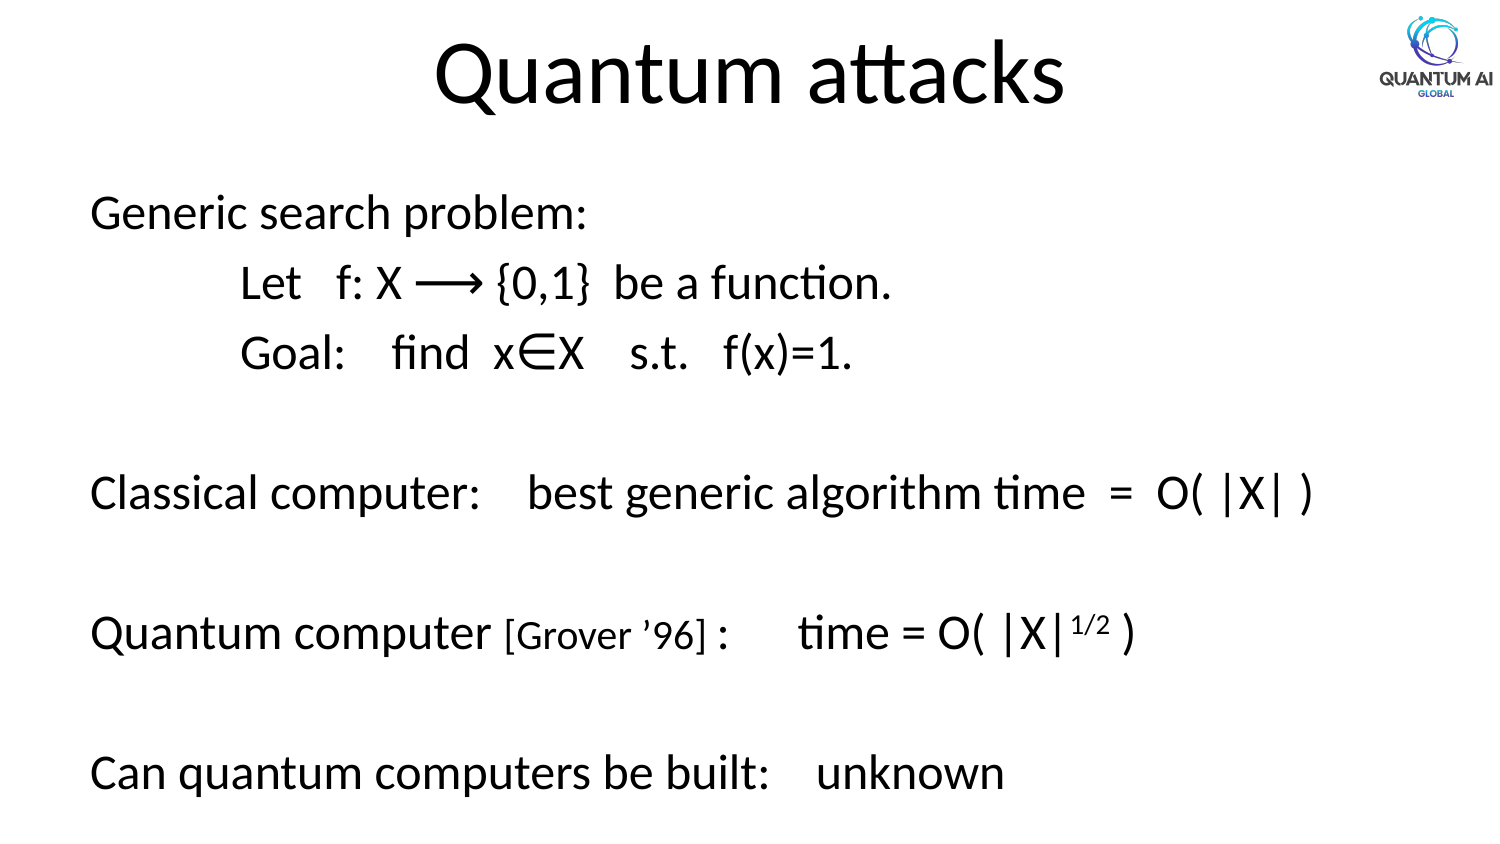

# Quantum attacks
Generic search problem:
	Let   f: X ⟶ {0,1}  be a function.
	Goal:    find  x∈X    s.t.   f(x)=1.

Classical computer:    best generic algorithm time  =  O( |X| )

Quantum computer [Grover ’96] :      time = O( |X|1/2 )

Can quantum computers be built:    unknown